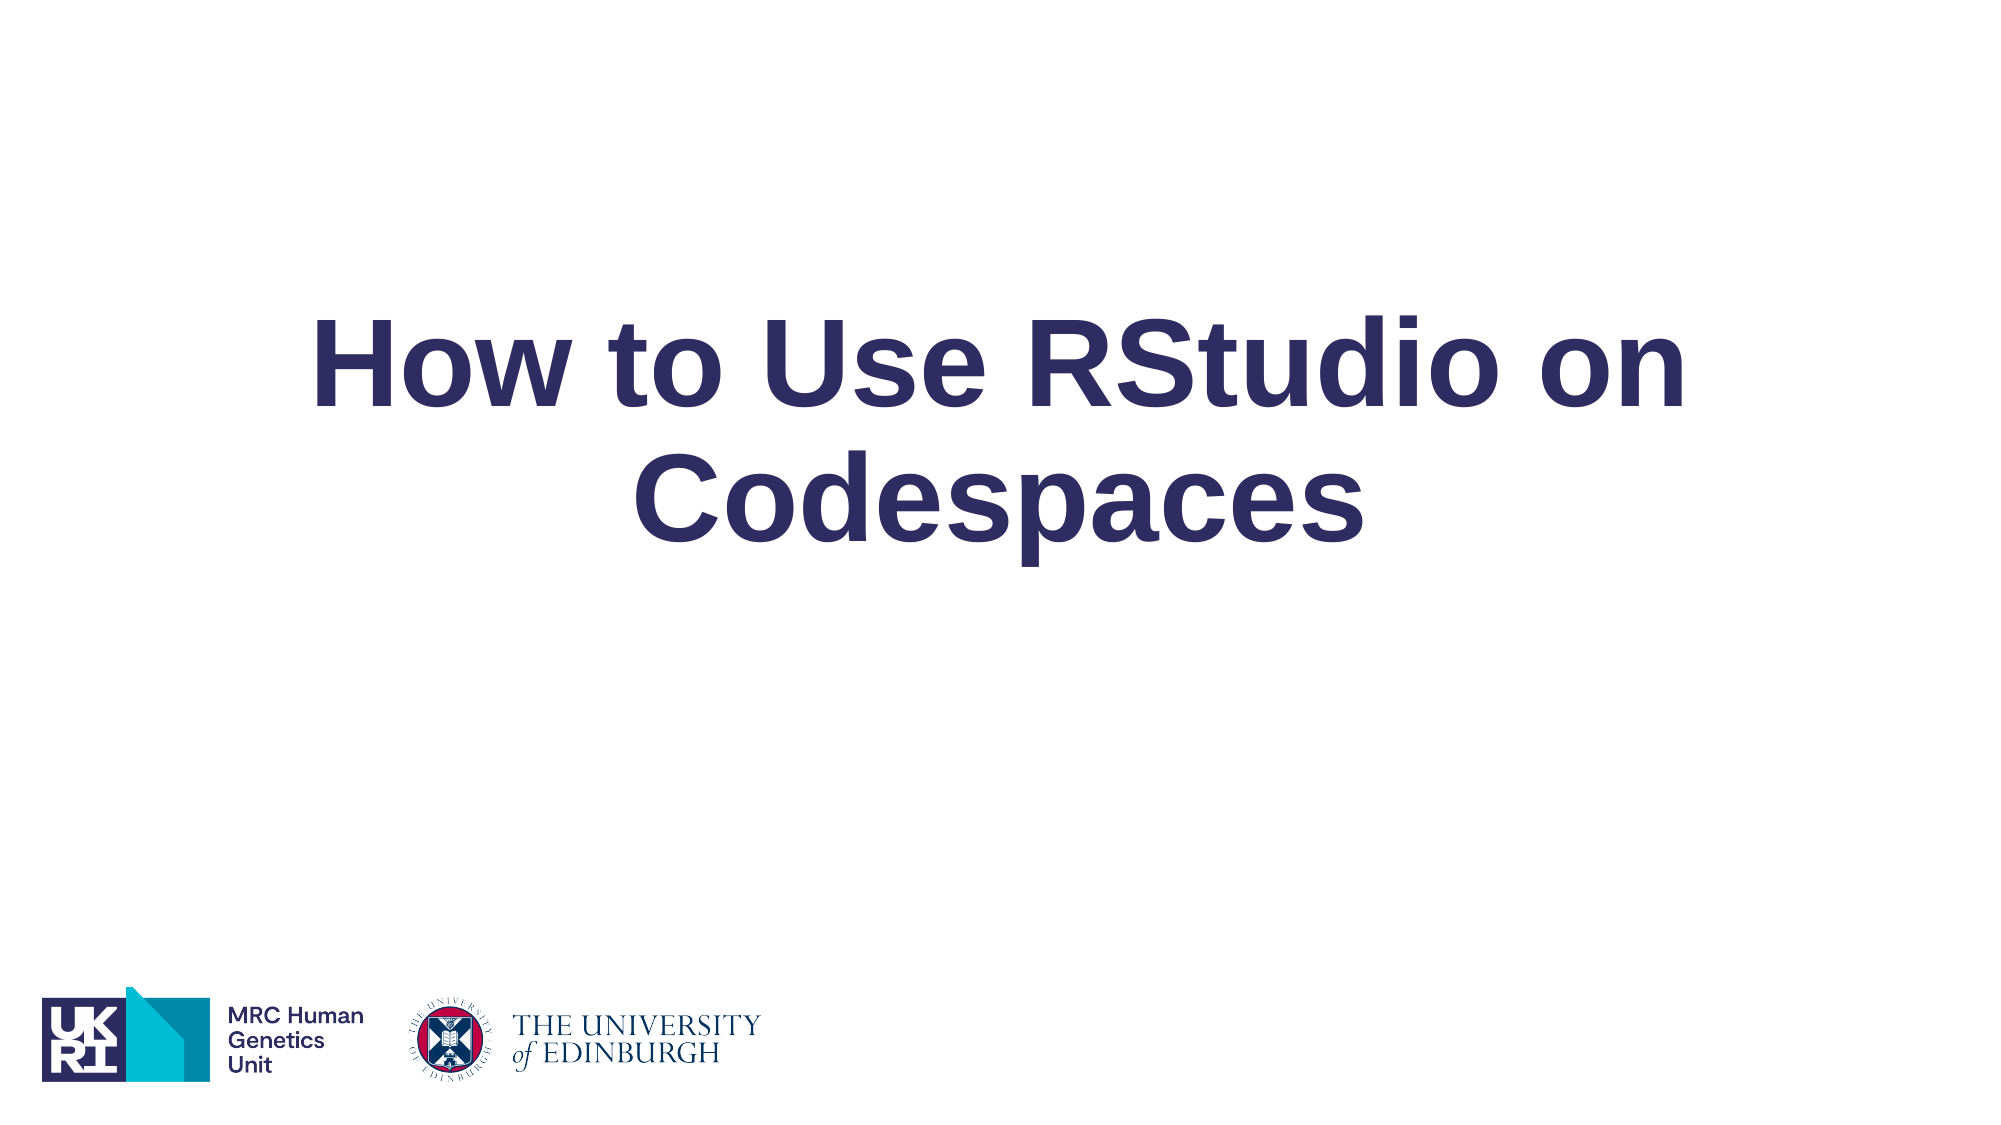

# How to Use RStudio on Codespaces